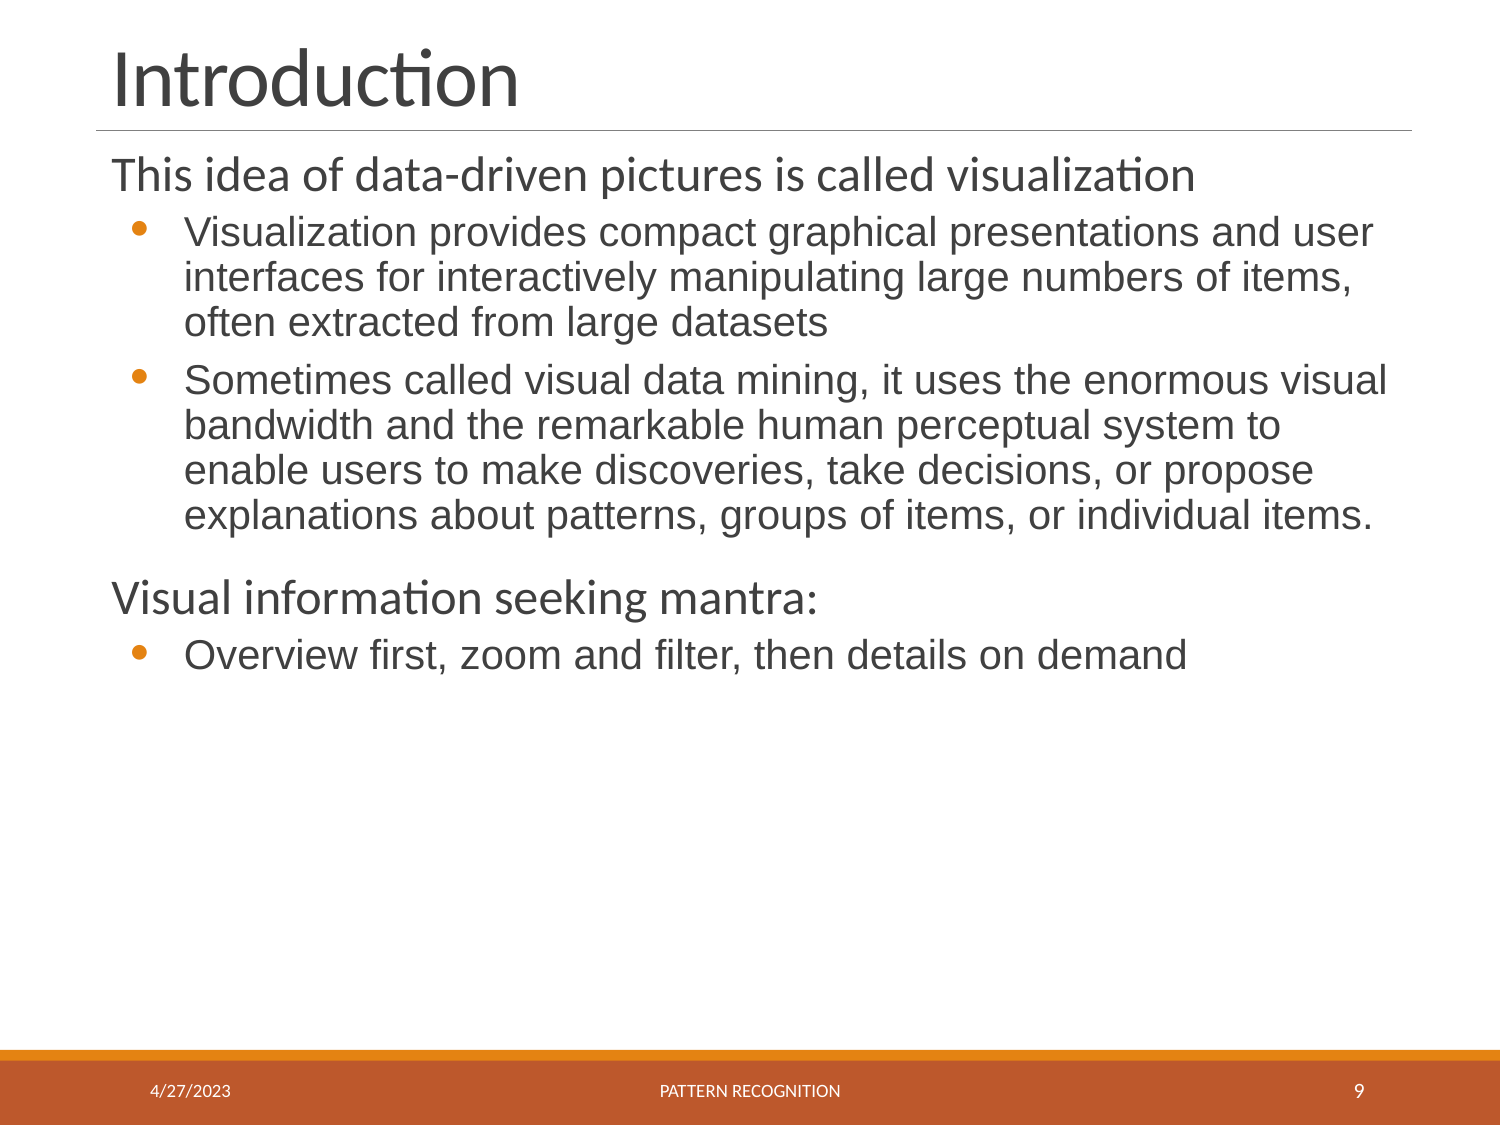

# Introduction
This idea of data-driven pictures is called visualization
Visualization provides compact graphical presentations and user interfaces for interactively manipulating large numbers of items, often extracted from large datasets
Sometimes called visual data mining, it uses the enormous visual bandwidth and the remarkable human perceptual system to enable users to make discoveries, take decisions, or propose explanations about patterns, groups of items, or individual items.
Visual information seeking mantra:
Overview first, zoom and filter, then details on demand

4/27/2023
Pattern recognition
9